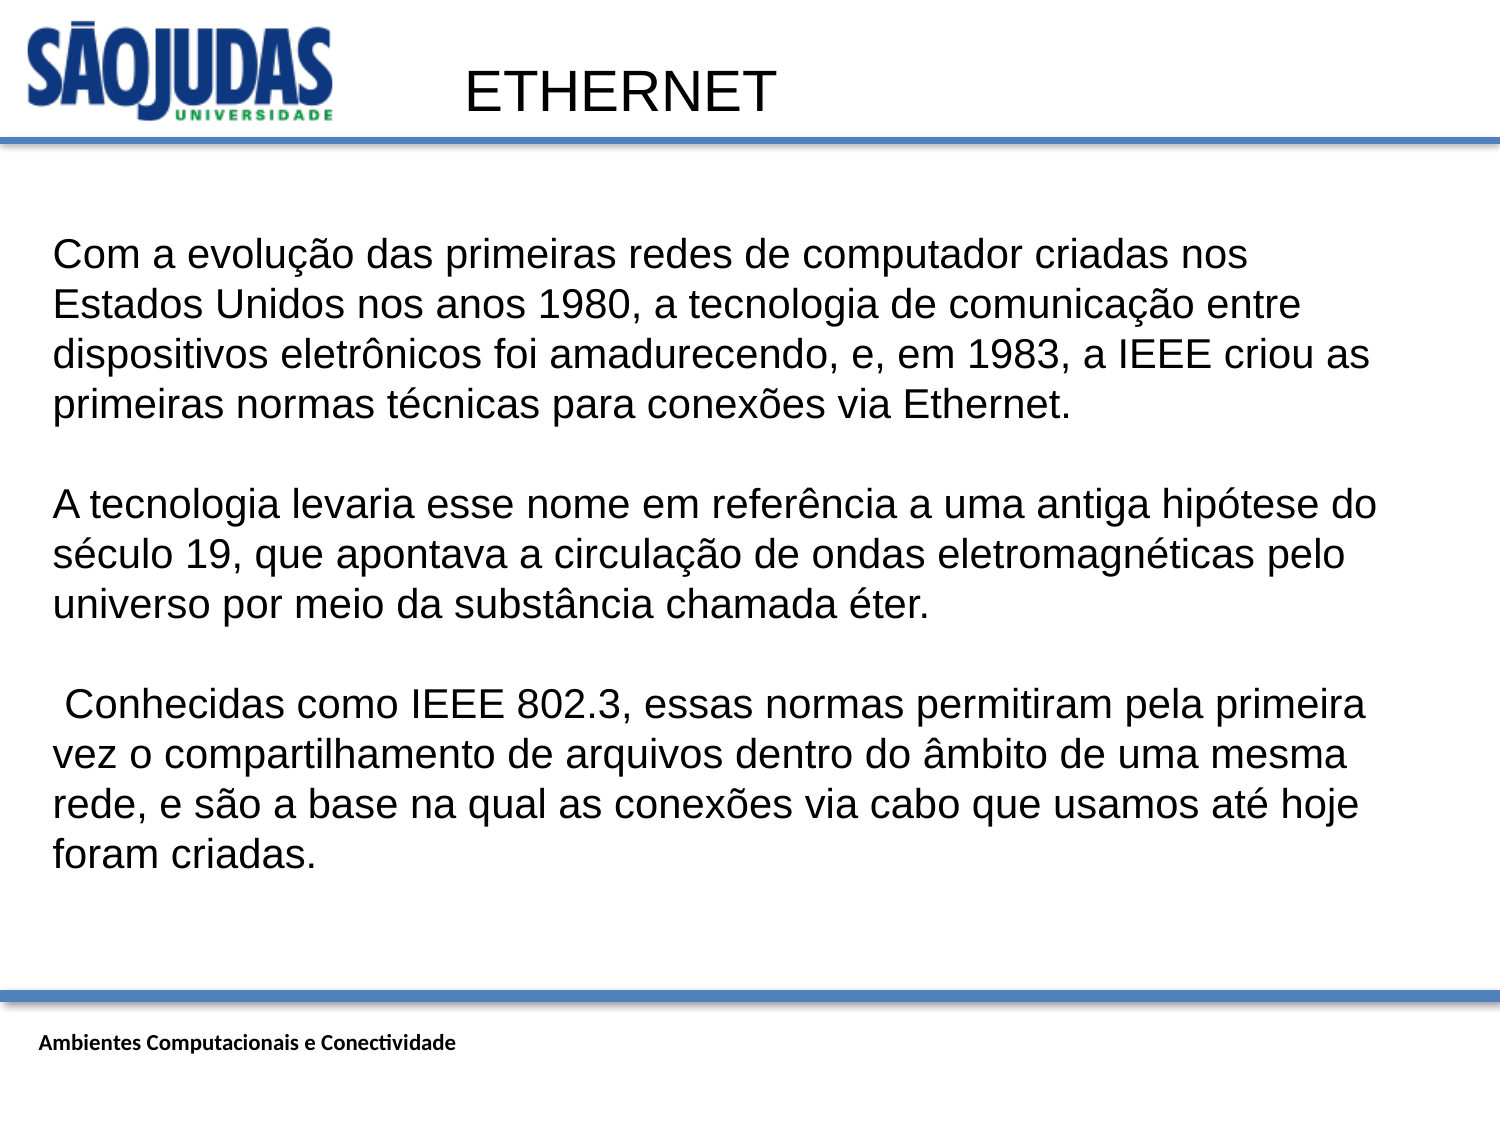

ETHERNET
Com a evolução das primeiras redes de computador criadas nos Estados Unidos nos anos 1980, a tecnologia de comunicação entre dispositivos eletrônicos foi amadurecendo, e, em 1983, a IEEE criou as primeiras normas técnicas para conexões via Ethernet.

A tecnologia levaria esse nome em referência a uma antiga hipótese do século 19, que apontava a circulação de ondas eletromagnéticas pelo universo por meio da substância chamada éter.

 Conhecidas como IEEE 802.3, essas normas permitiram pela primeira vez o compartilhamento de arquivos dentro do âmbito de uma mesma rede, e são a base na qual as conexões via cabo que usamos até hoje foram criadas.